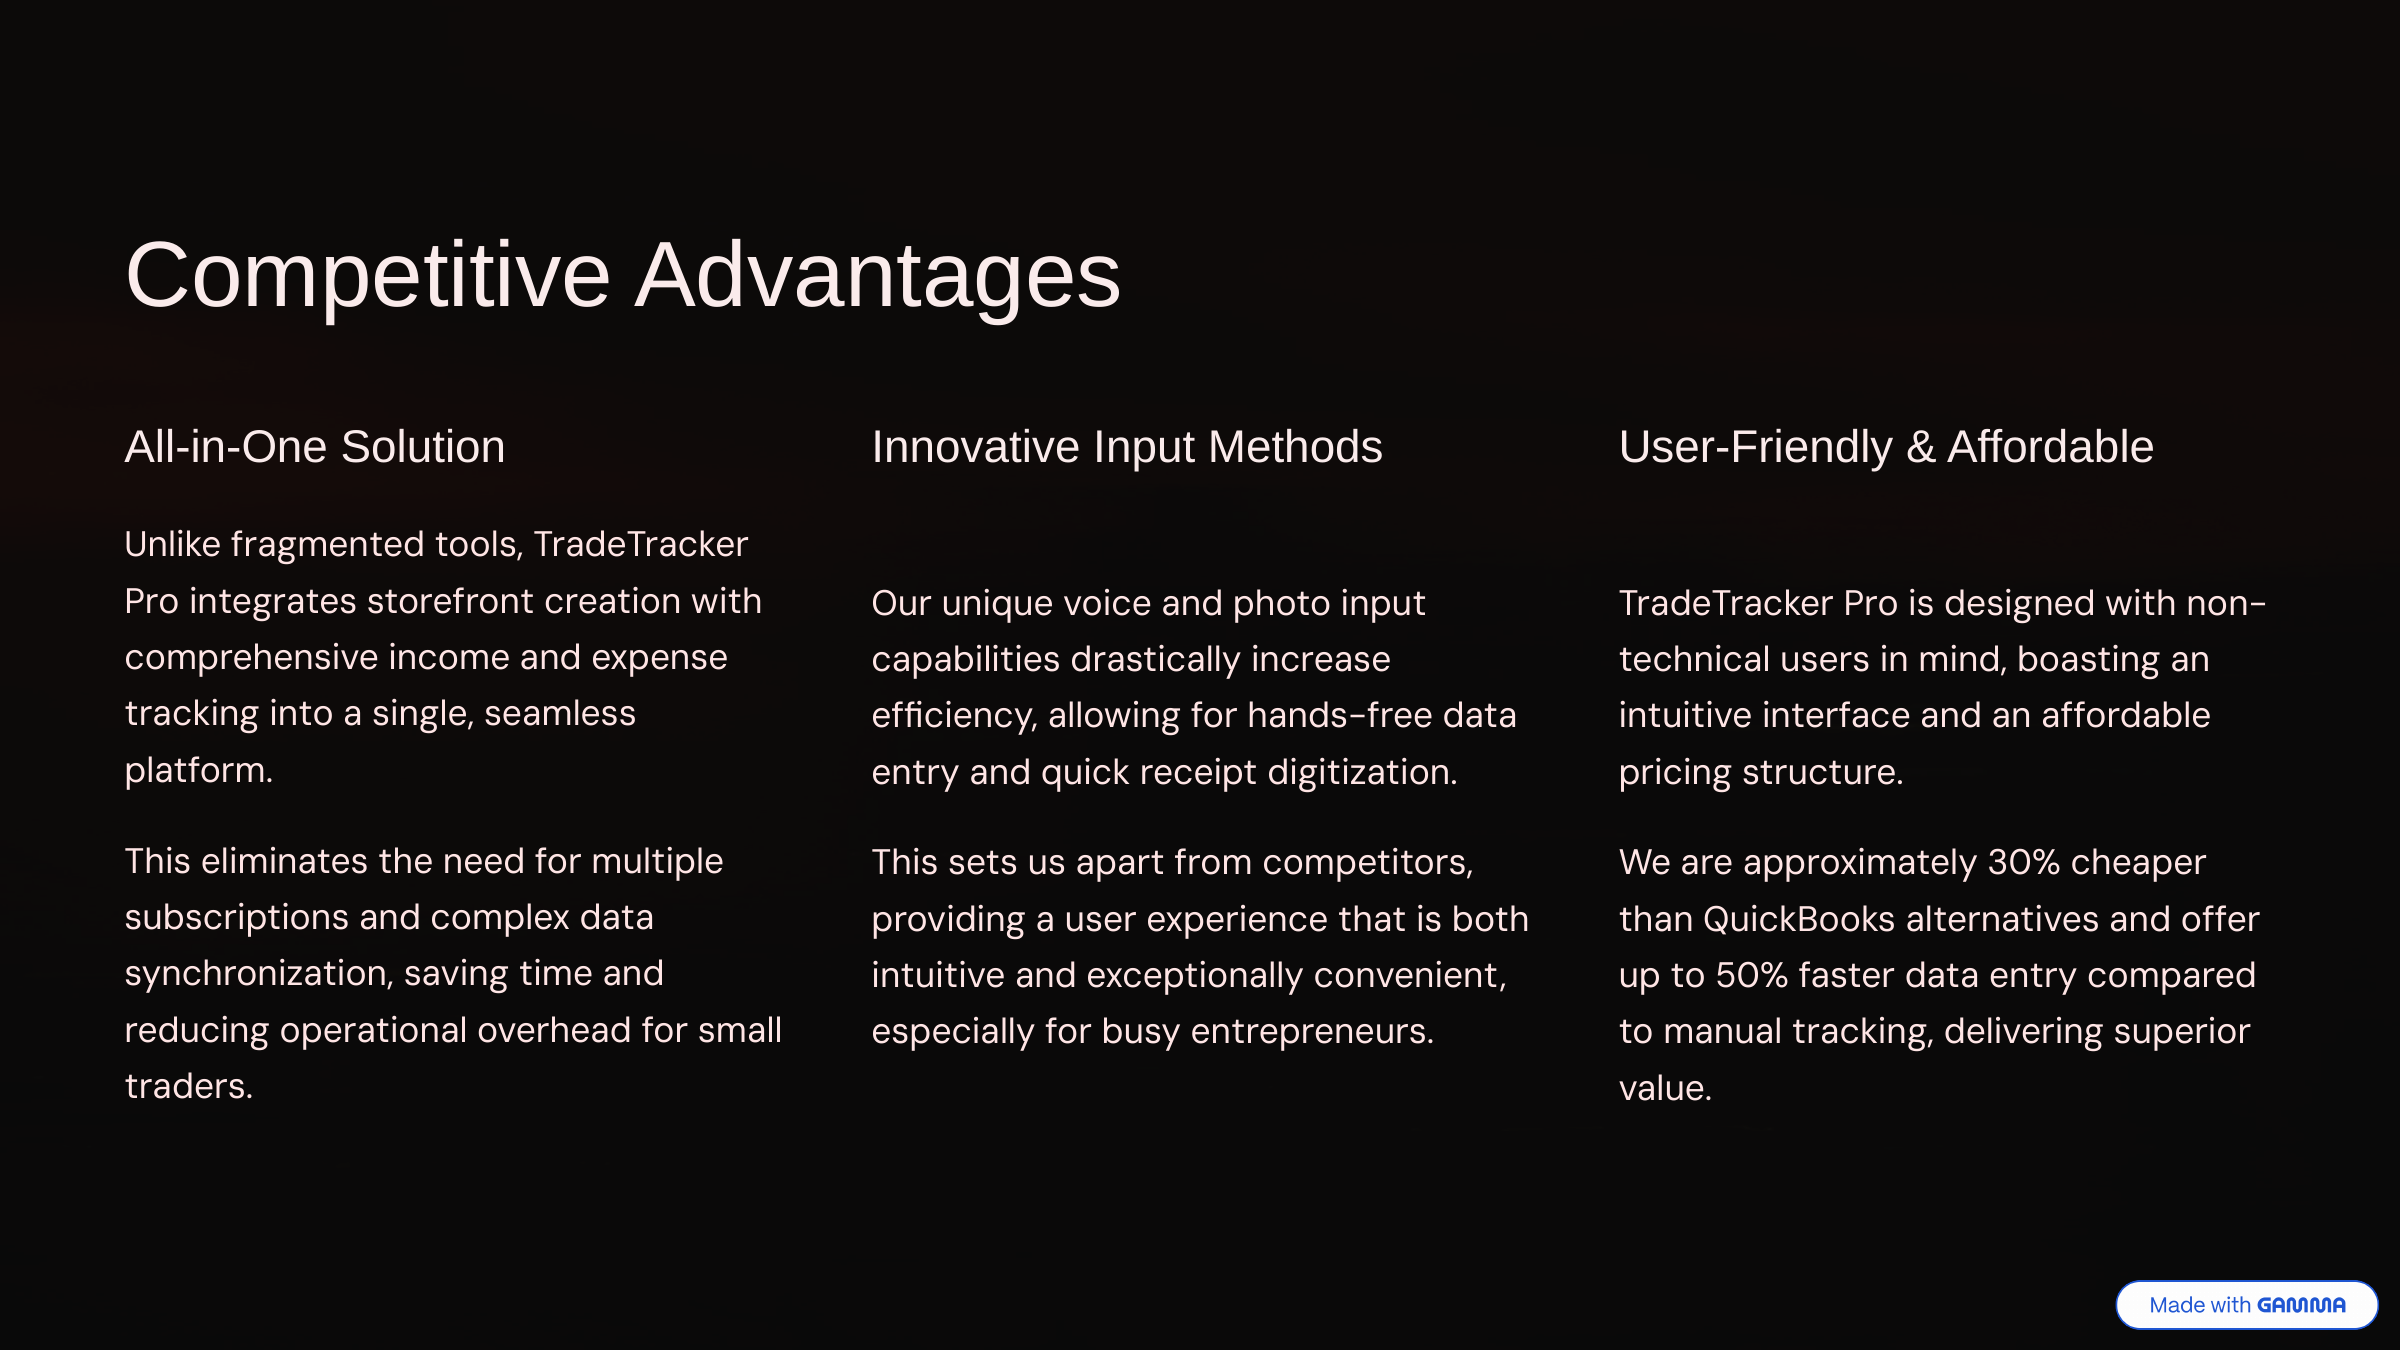

Competitive Advantages
All-in-One Solution
Innovative Input Methods
User-Friendly & Affordable
Unlike fragmented tools, TradeTracker Pro integrates storefront creation with comprehensive income and expense tracking into a single, seamless platform.
Our unique voice and photo input capabilities drastically increase efficiency, allowing for hands-free data entry and quick receipt digitization.
TradeTracker Pro is designed with non-technical users in mind, boasting an intuitive interface and an affordable pricing structure.
This eliminates the need for multiple subscriptions and complex data synchronization, saving time and reducing operational overhead for small traders.
This sets us apart from competitors, providing a user experience that is both intuitive and exceptionally convenient, especially for busy entrepreneurs.
We are approximately 30% cheaper than QuickBooks alternatives and offer up to 50% faster data entry compared to manual tracking, delivering superior value.